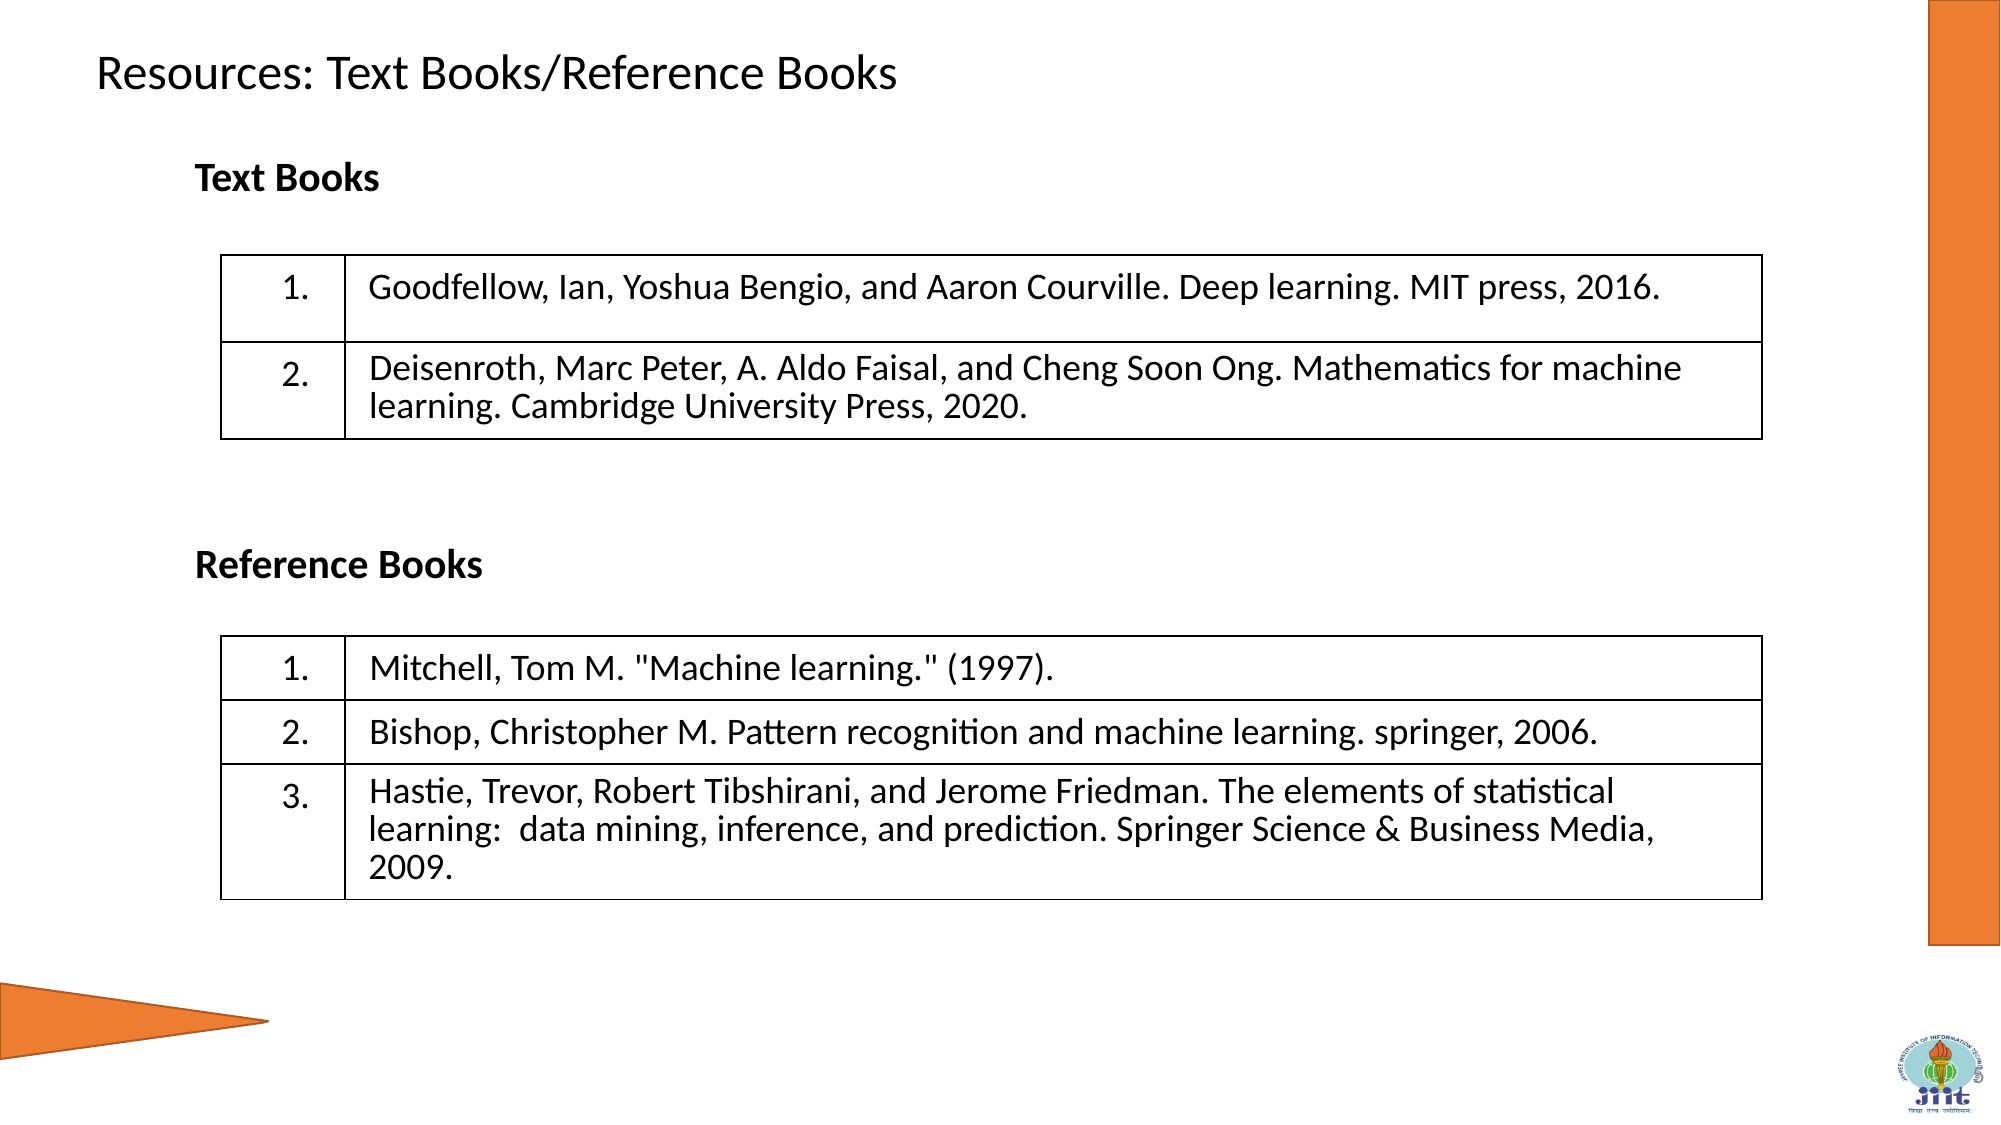

Resources: Text Books/Reference Books
Text Books
| 1. | Goodfellow, Ian, Yoshua Bengio, and Aaron Courville. Deep learning. MIT press, 2016. |
| --- | --- |
| 2. | Deisenroth, Marc Peter, A. Aldo Faisal, and Cheng Soon Ong. Mathematics for machine learning. Cambridge University Press, 2020. |
Reference Books
| 1. | Mitchell, Tom M. "Machine learning." (1997). |
| --- | --- |
| 2. | Bishop, Christopher M. Pattern recognition and machine learning. springer, 2006. |
| 3. | Hastie, Trevor, Robert Tibshirani, and Jerome Friedman. The elements of statistical learning: data mining, inference, and prediction. Springer Science & Business Media, 2009. |
5